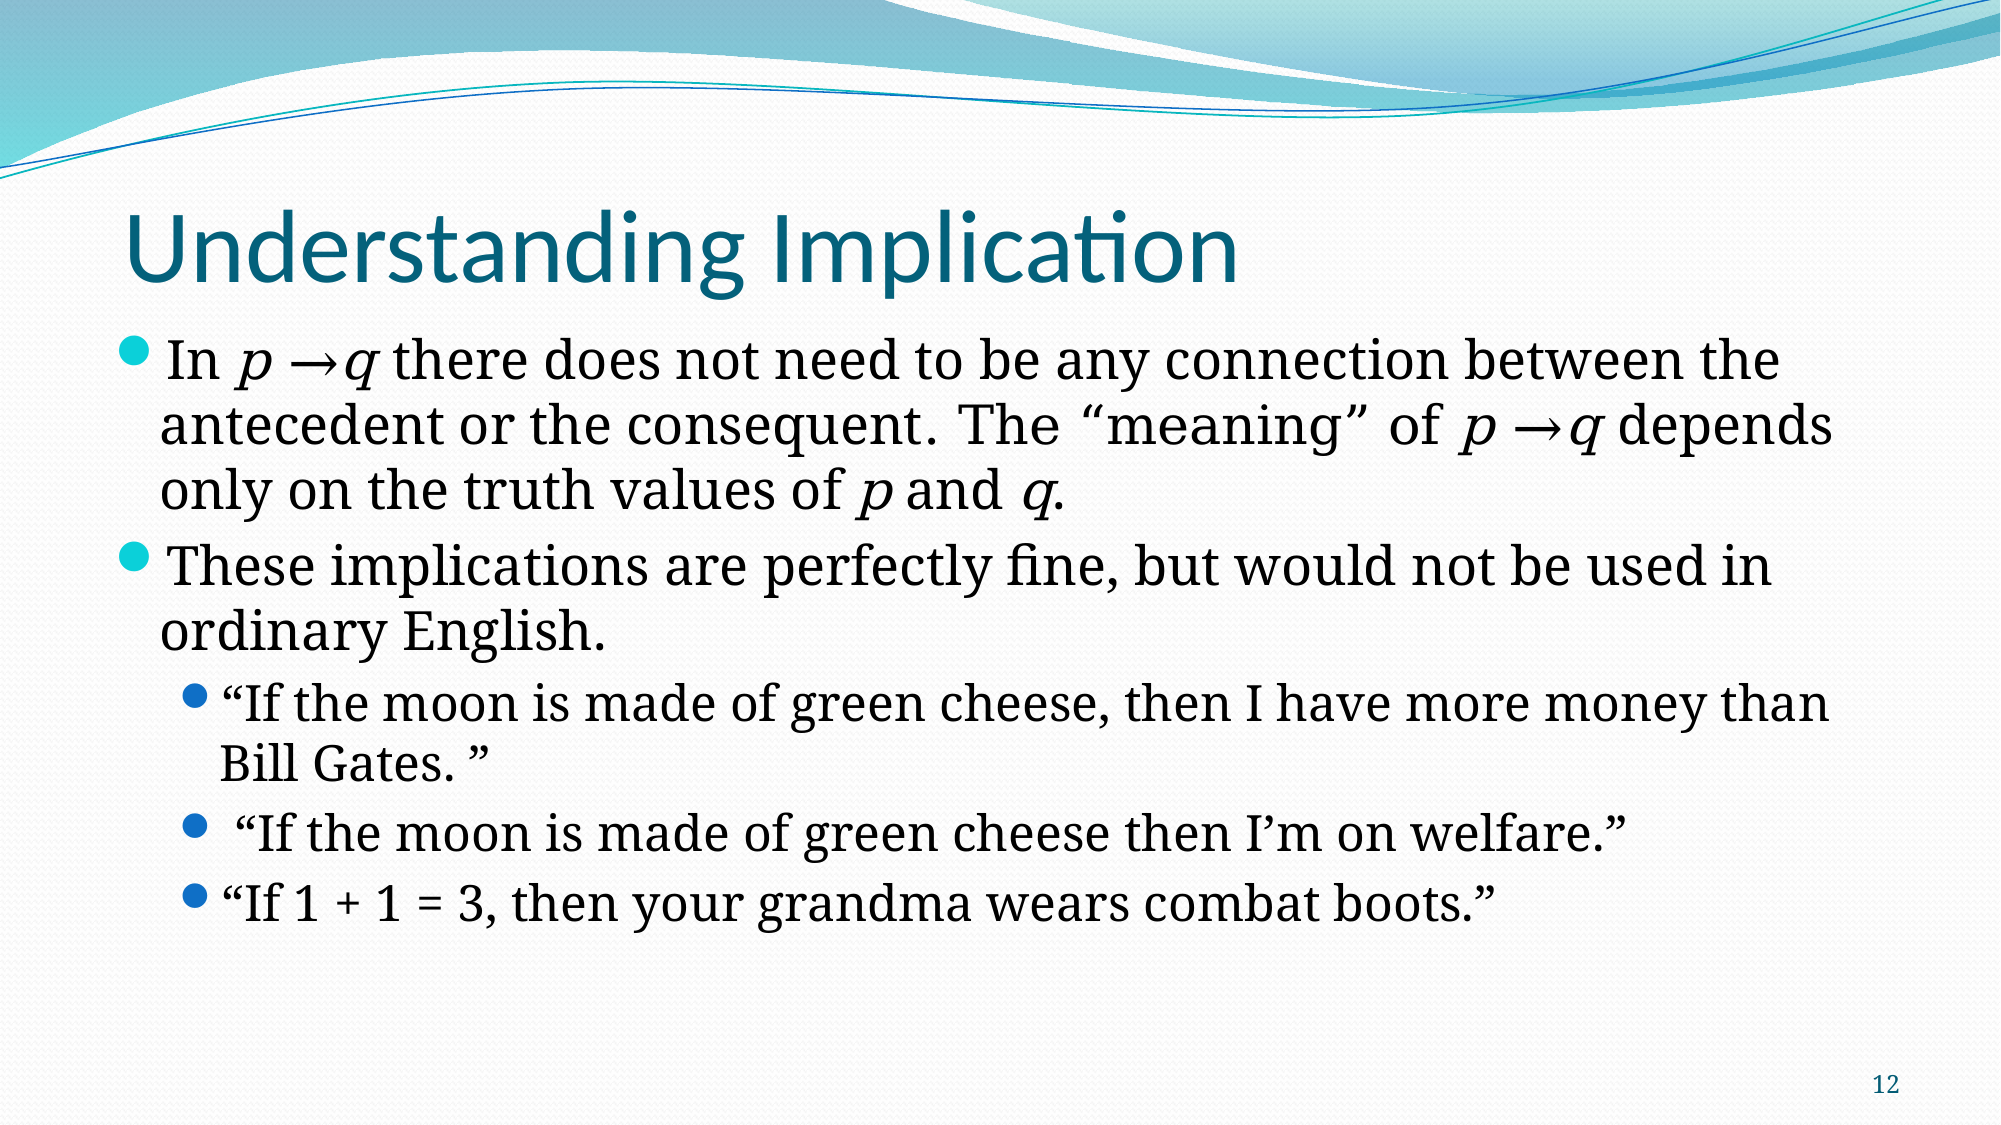

# Understanding Implication
In p →q there does not need to be any connection between the antecedent or the consequent. The “meaning” of p →q depends only on the truth values of p and q.
These implications are perfectly fine, but would not be used in ordinary English.
“If the moon is made of green cheese, then I have more money than Bill Gates. ”
 “If the moon is made of green cheese then I’m on welfare.”
“If 1 + 1 = 3, then your grandma wears combat boots.”
12